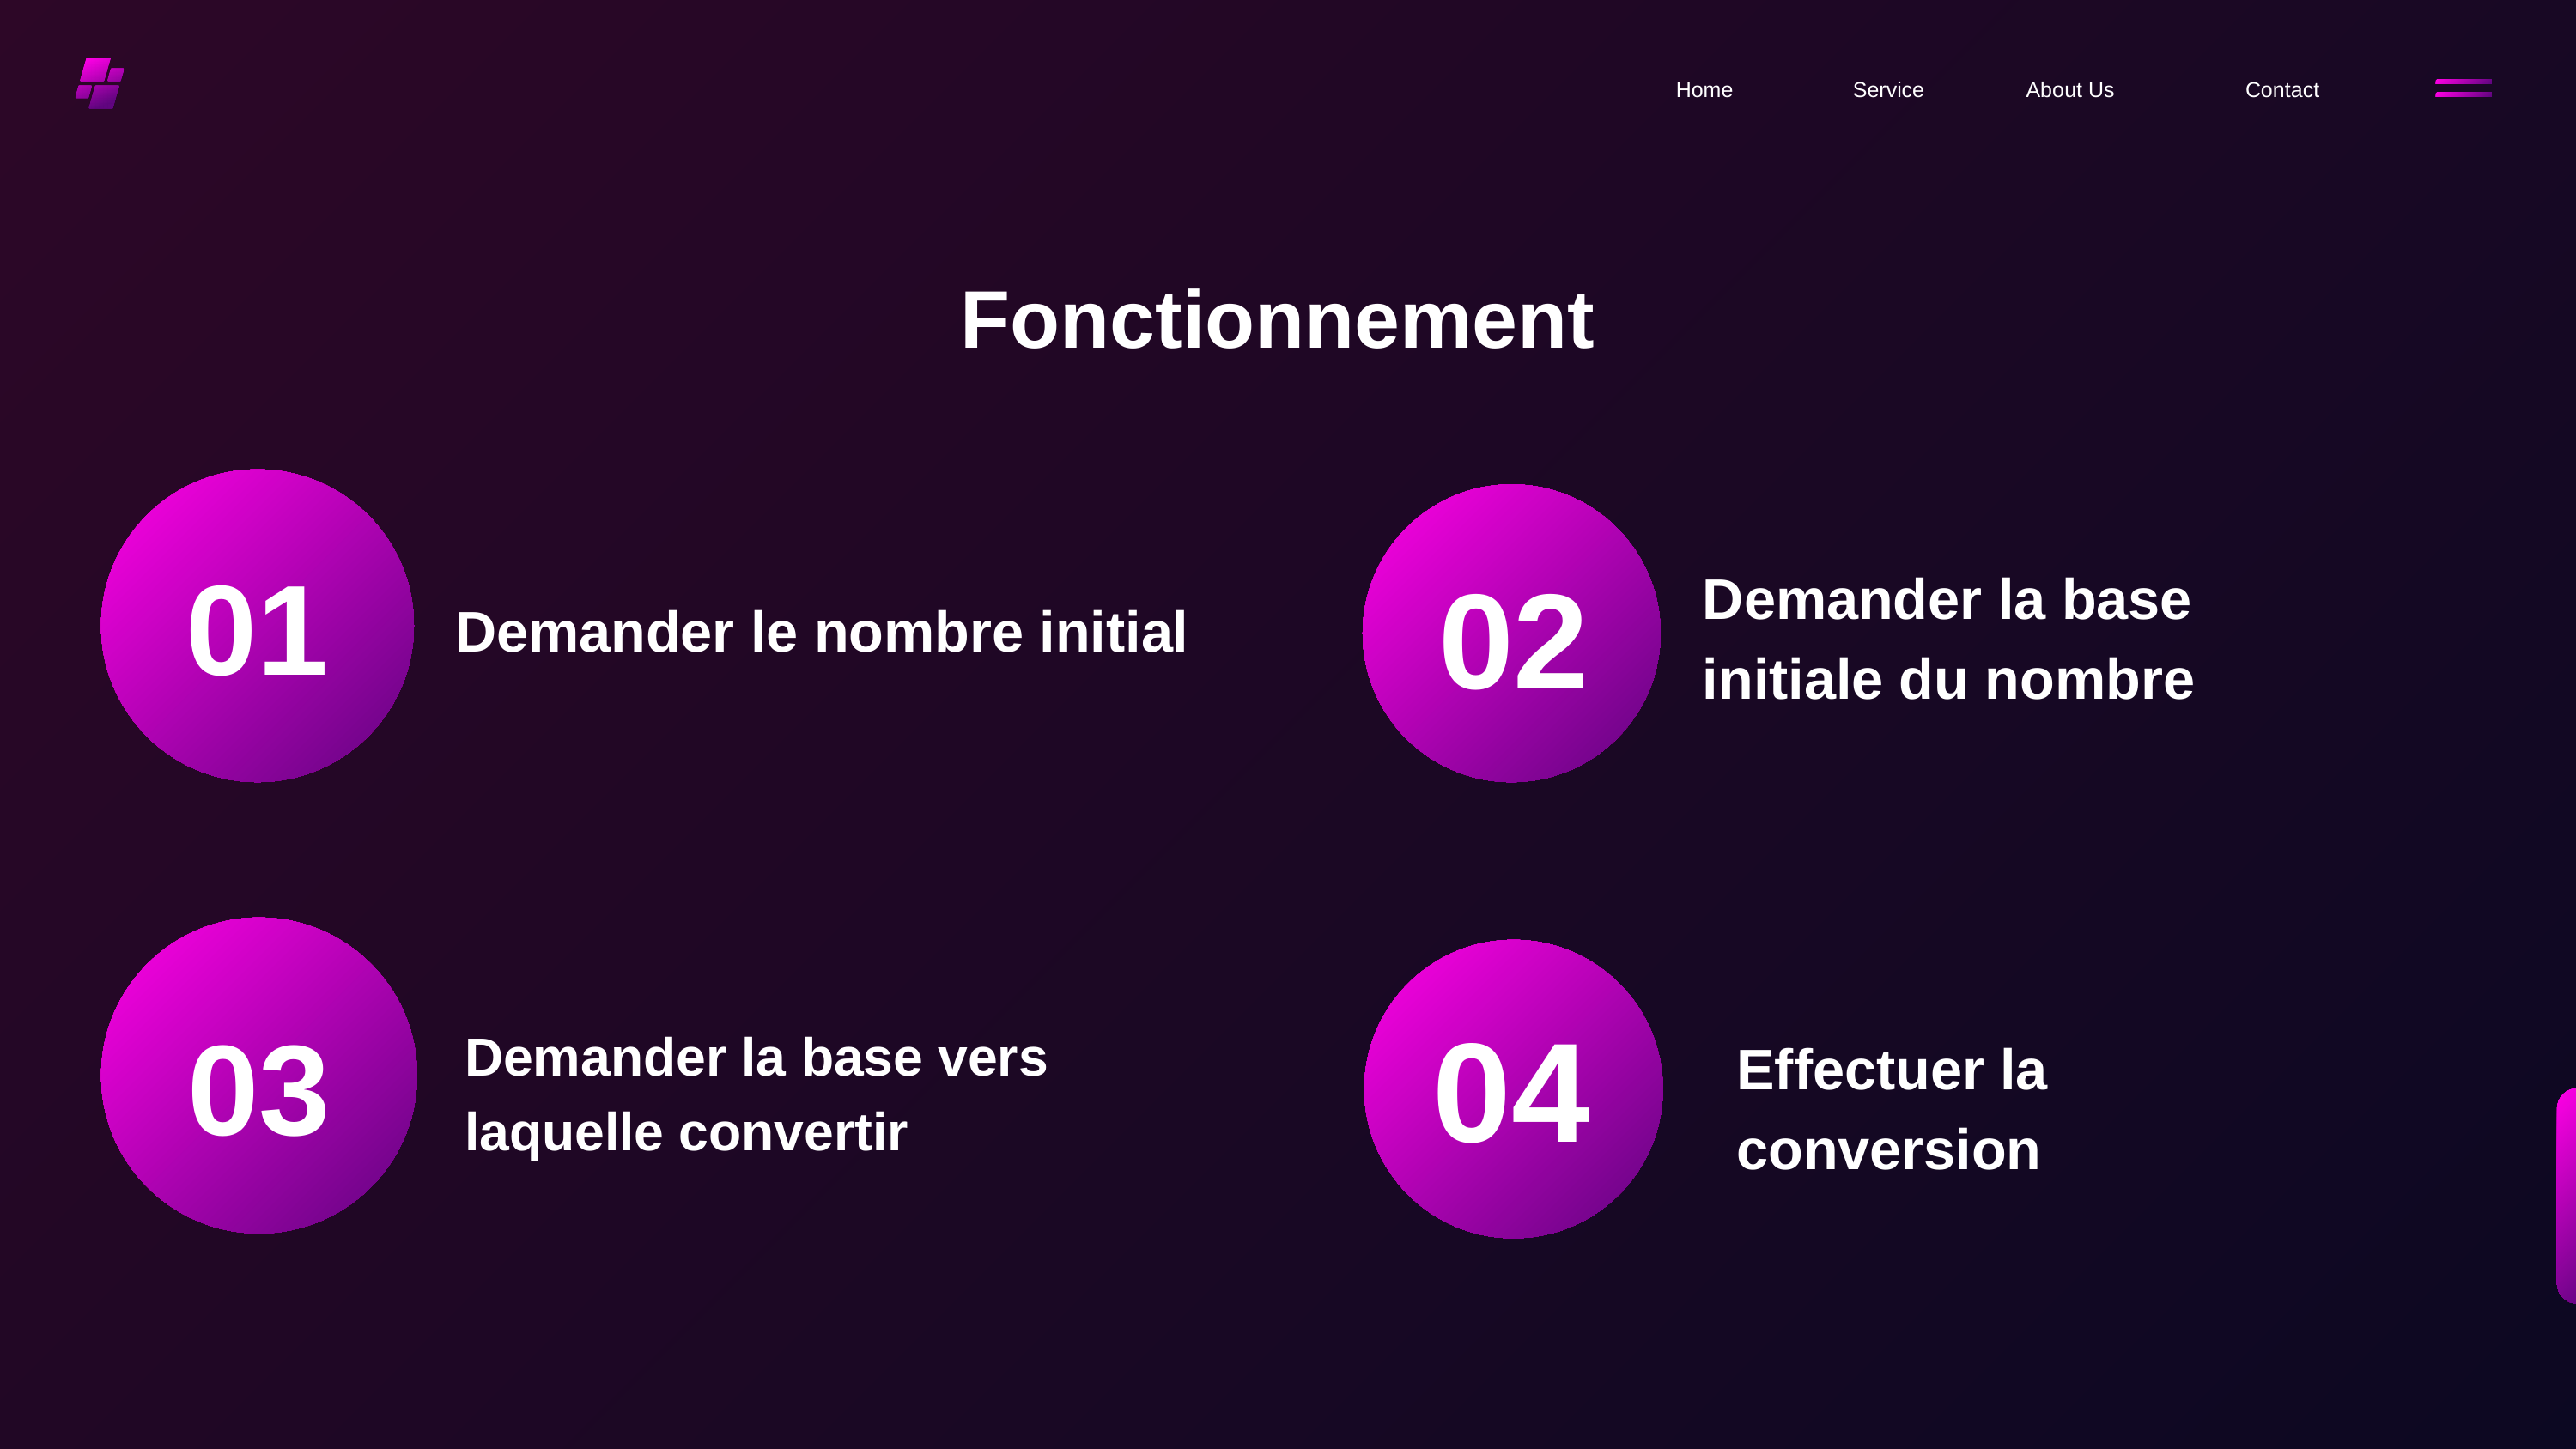

Home
Service
About Us
Contact

Fonctionnement

01
02
Demander la base initiale du nombre
Demander le nombre initial

04
03
Demander la base vers laquelle convertir
Effectuer la conversion